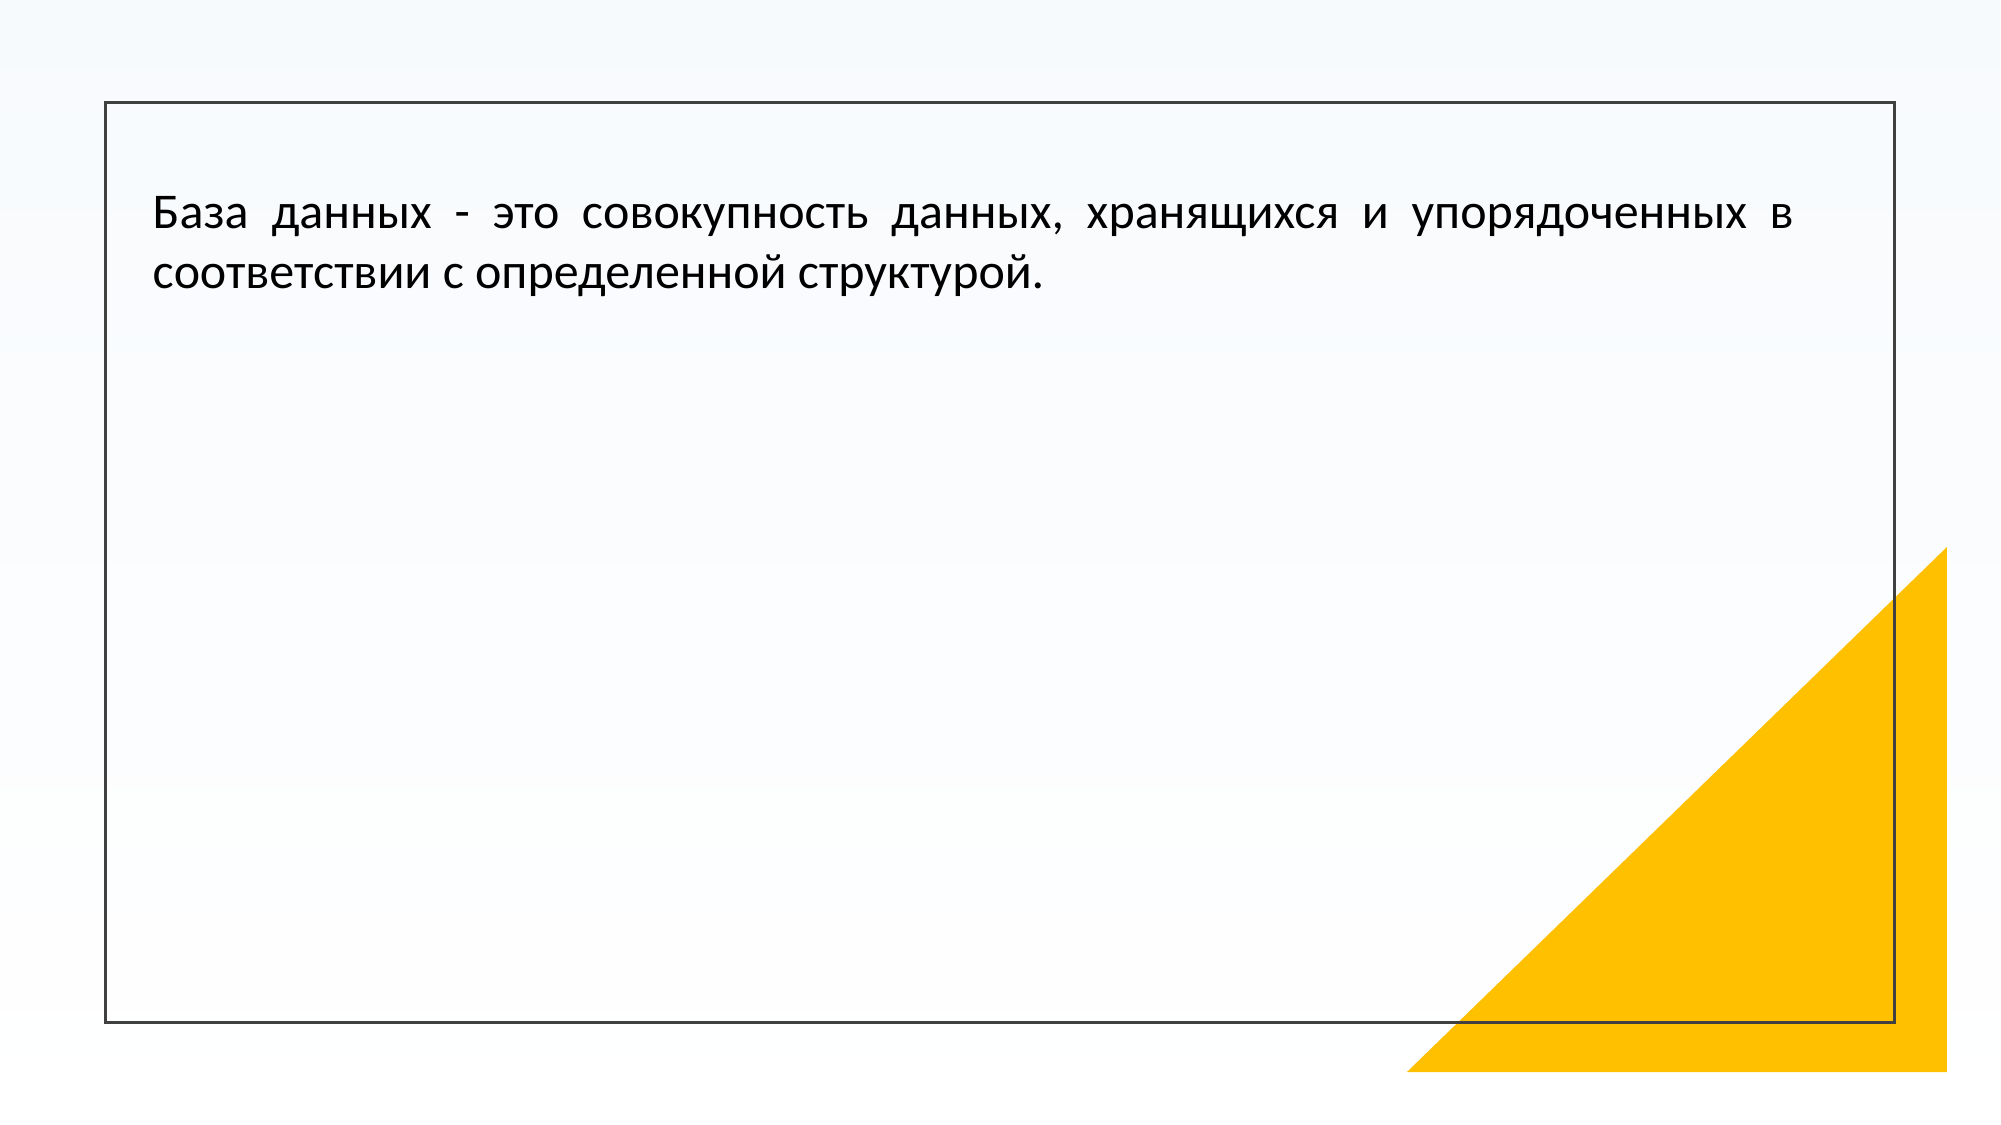

База данных - это совокупность данных, хранящихся и упорядоченных в соответствии с определенной структурой.